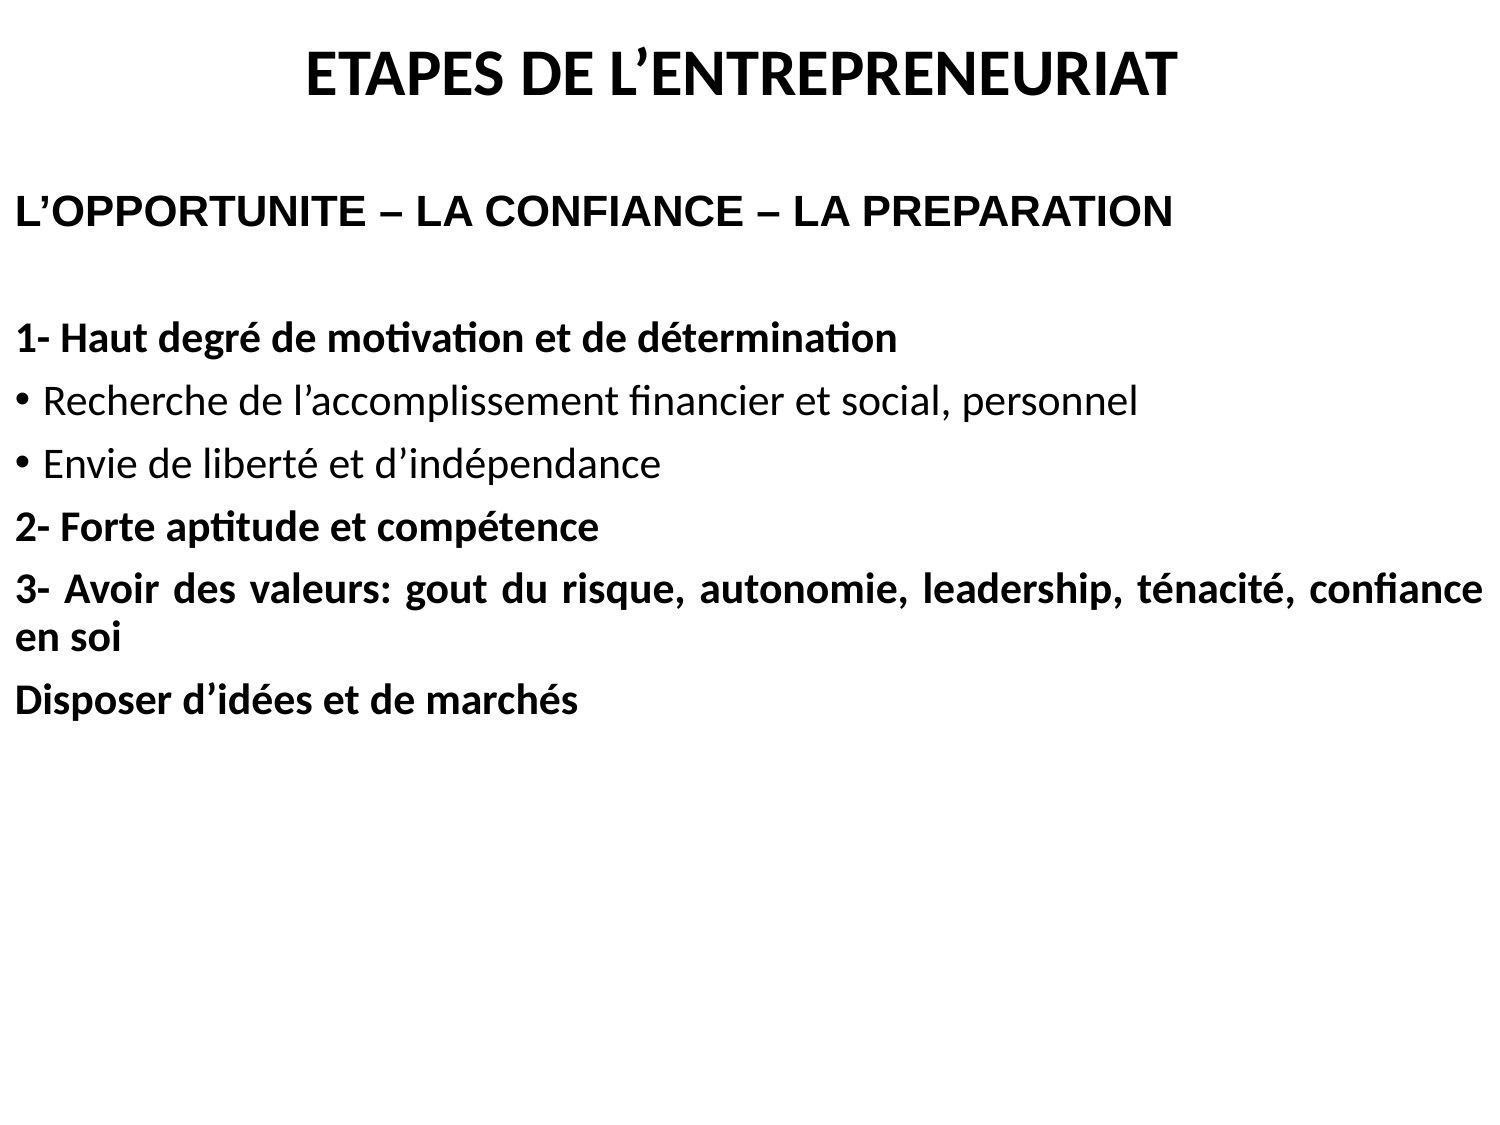

# ETAPES DE L’ENTREPRENEURIAT

L’OPPORTUNITE – LA CONFIANCE – LA PREPARATION

1- Haut degré de motivation et de détermination
Recherche de l’accomplissement financier et social, personnel
Envie de liberté et d’indépendance
2- Forte aptitude et compétence
3- Avoir des valeurs: gout du risque, autonomie, leadership, ténacité, confiance en soi
Disposer d’idées et de marchés